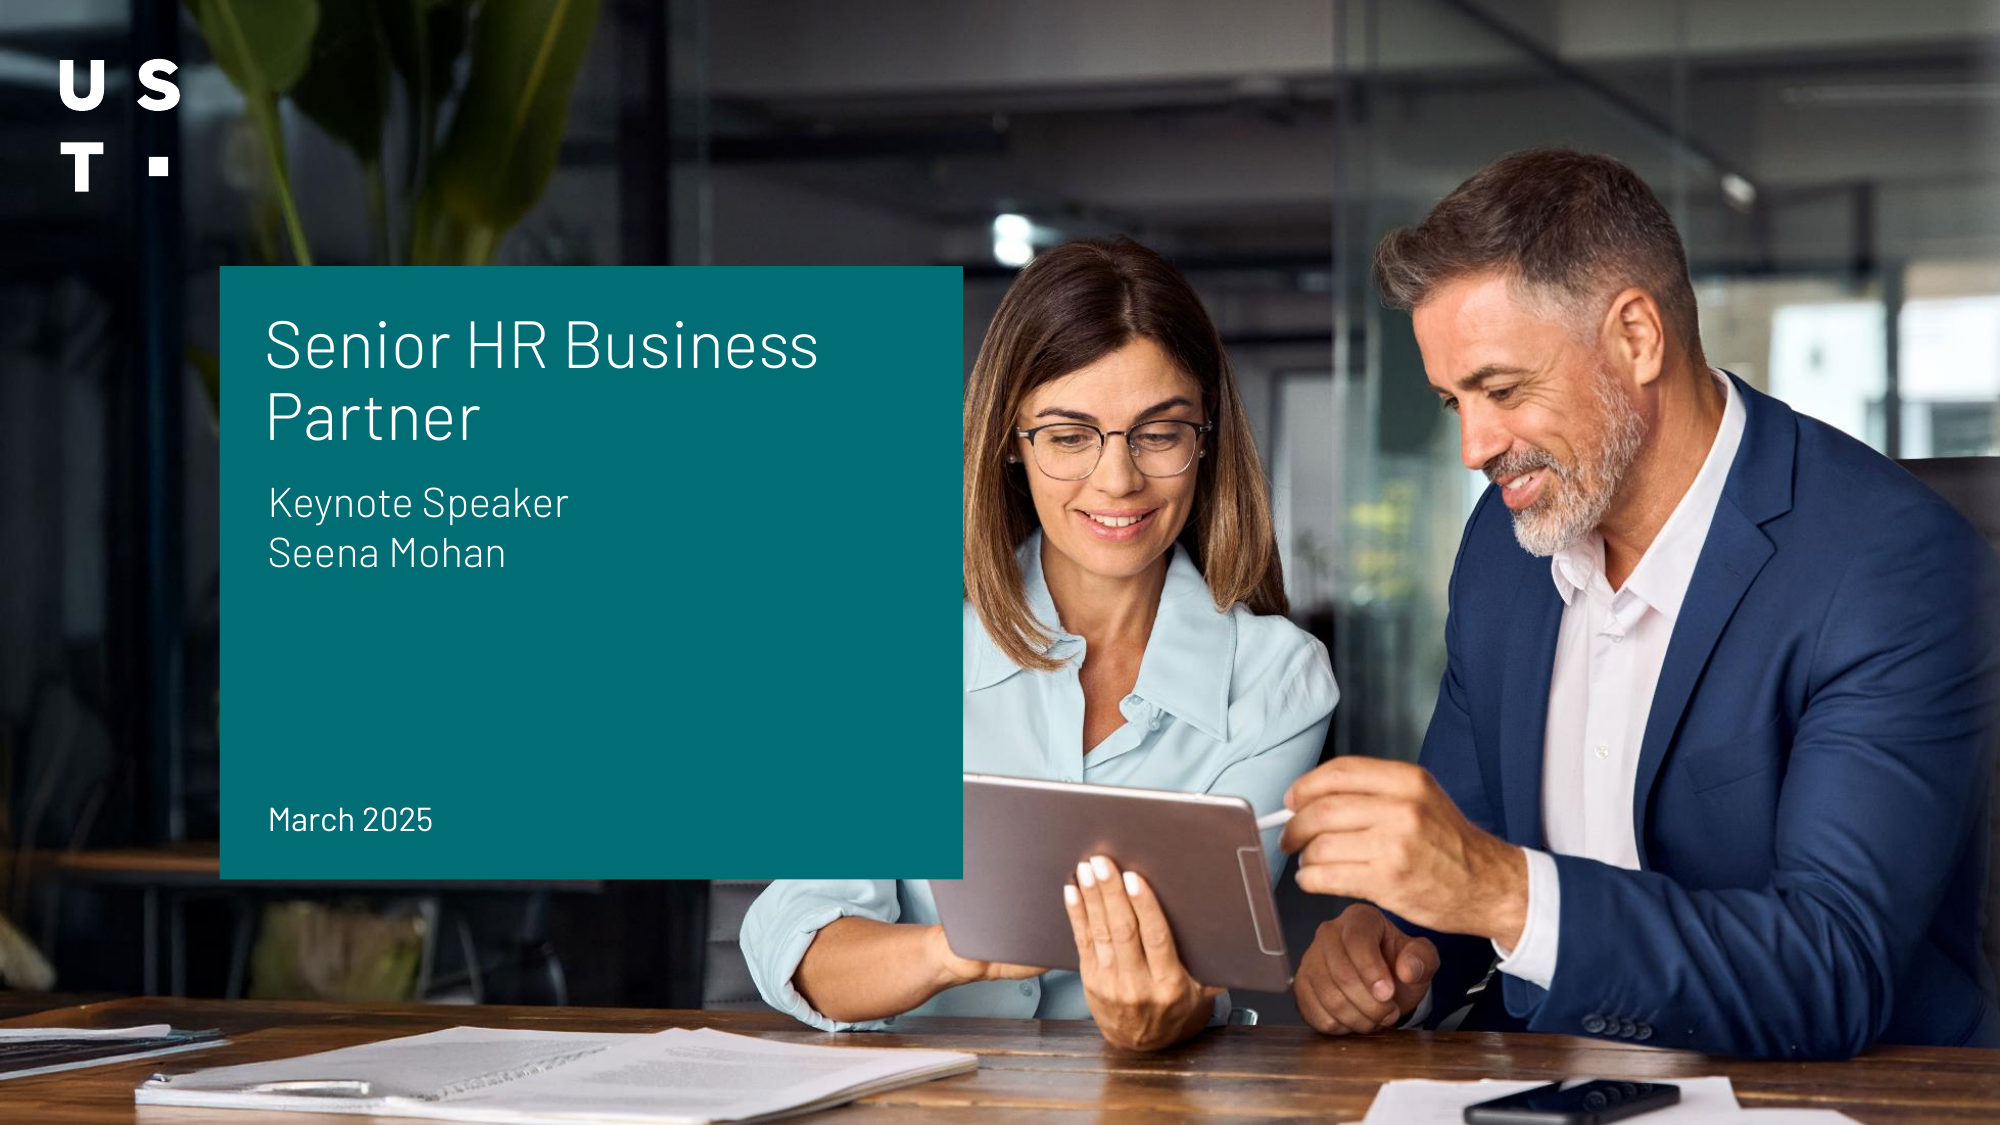

# Senior HR Business Partner
Keynote Speaker
Seena Mohan
March 2025